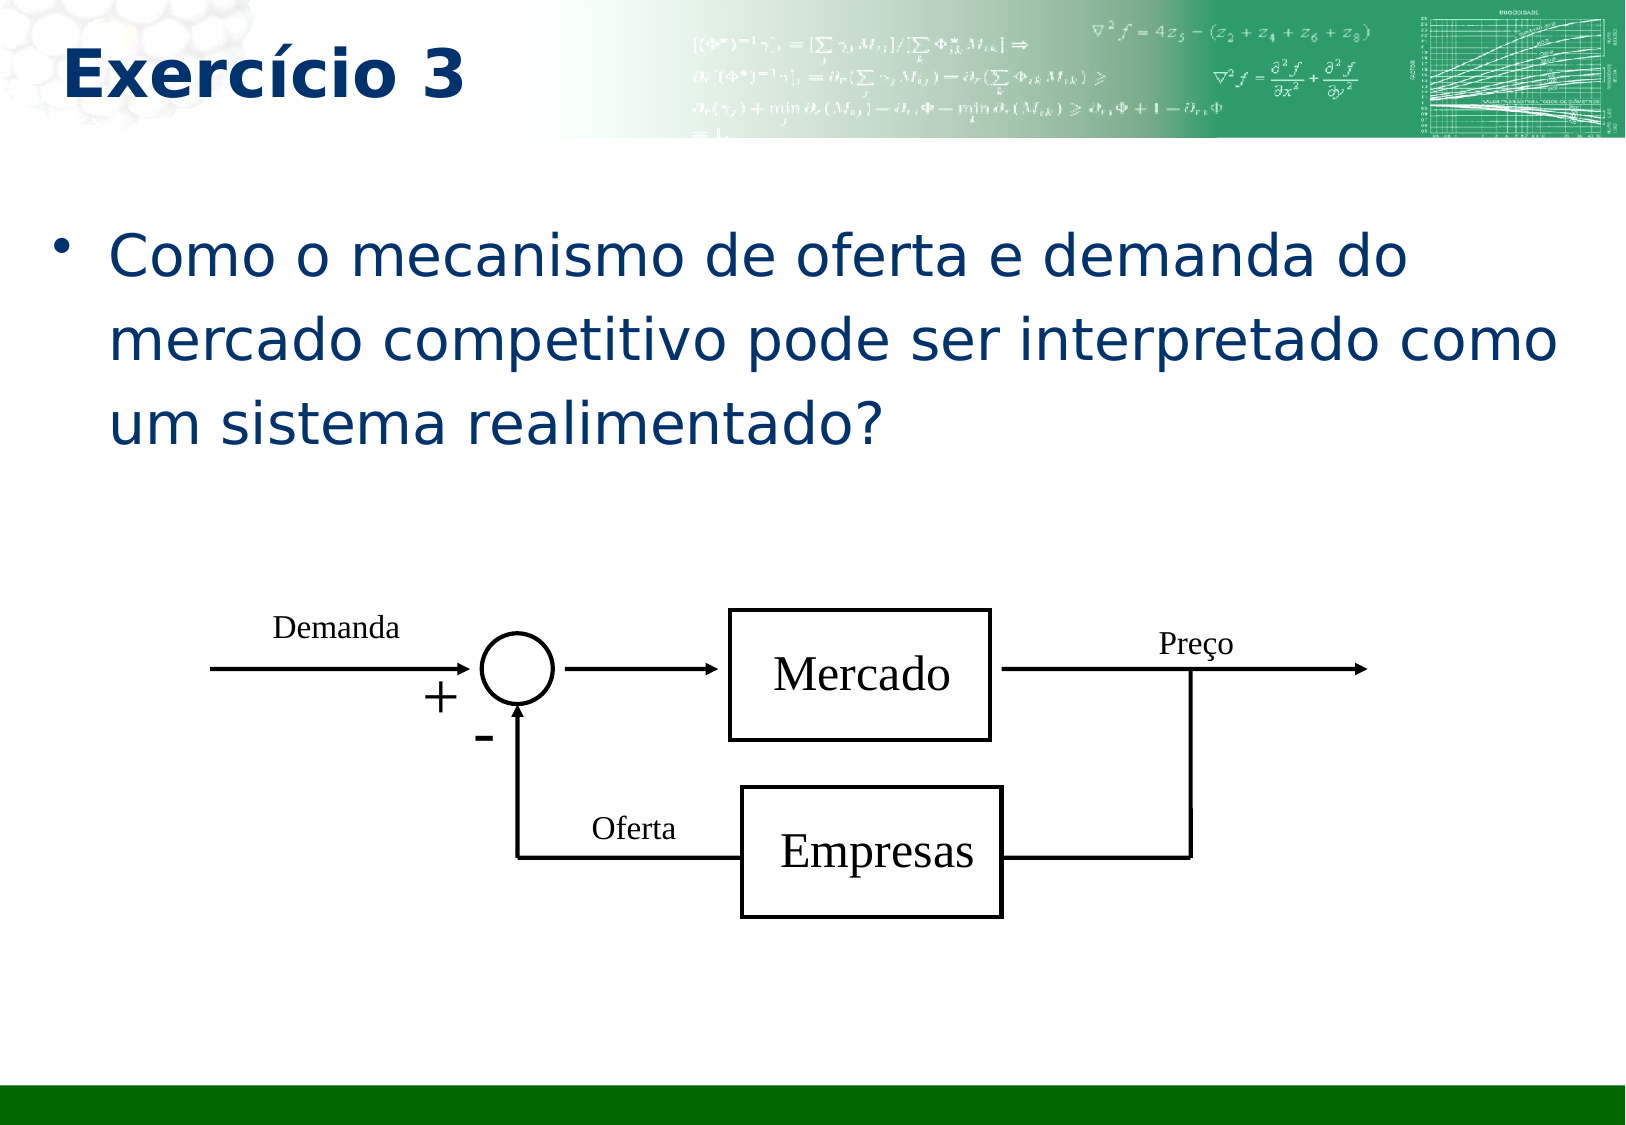

# Exercício 3
Como o mecanismo de oferta e demanda do mercado competitivo pode ser interpretado como um sistema realimentado?
Demanda

Preço

Mercado
+

-

Oferta
Empresas